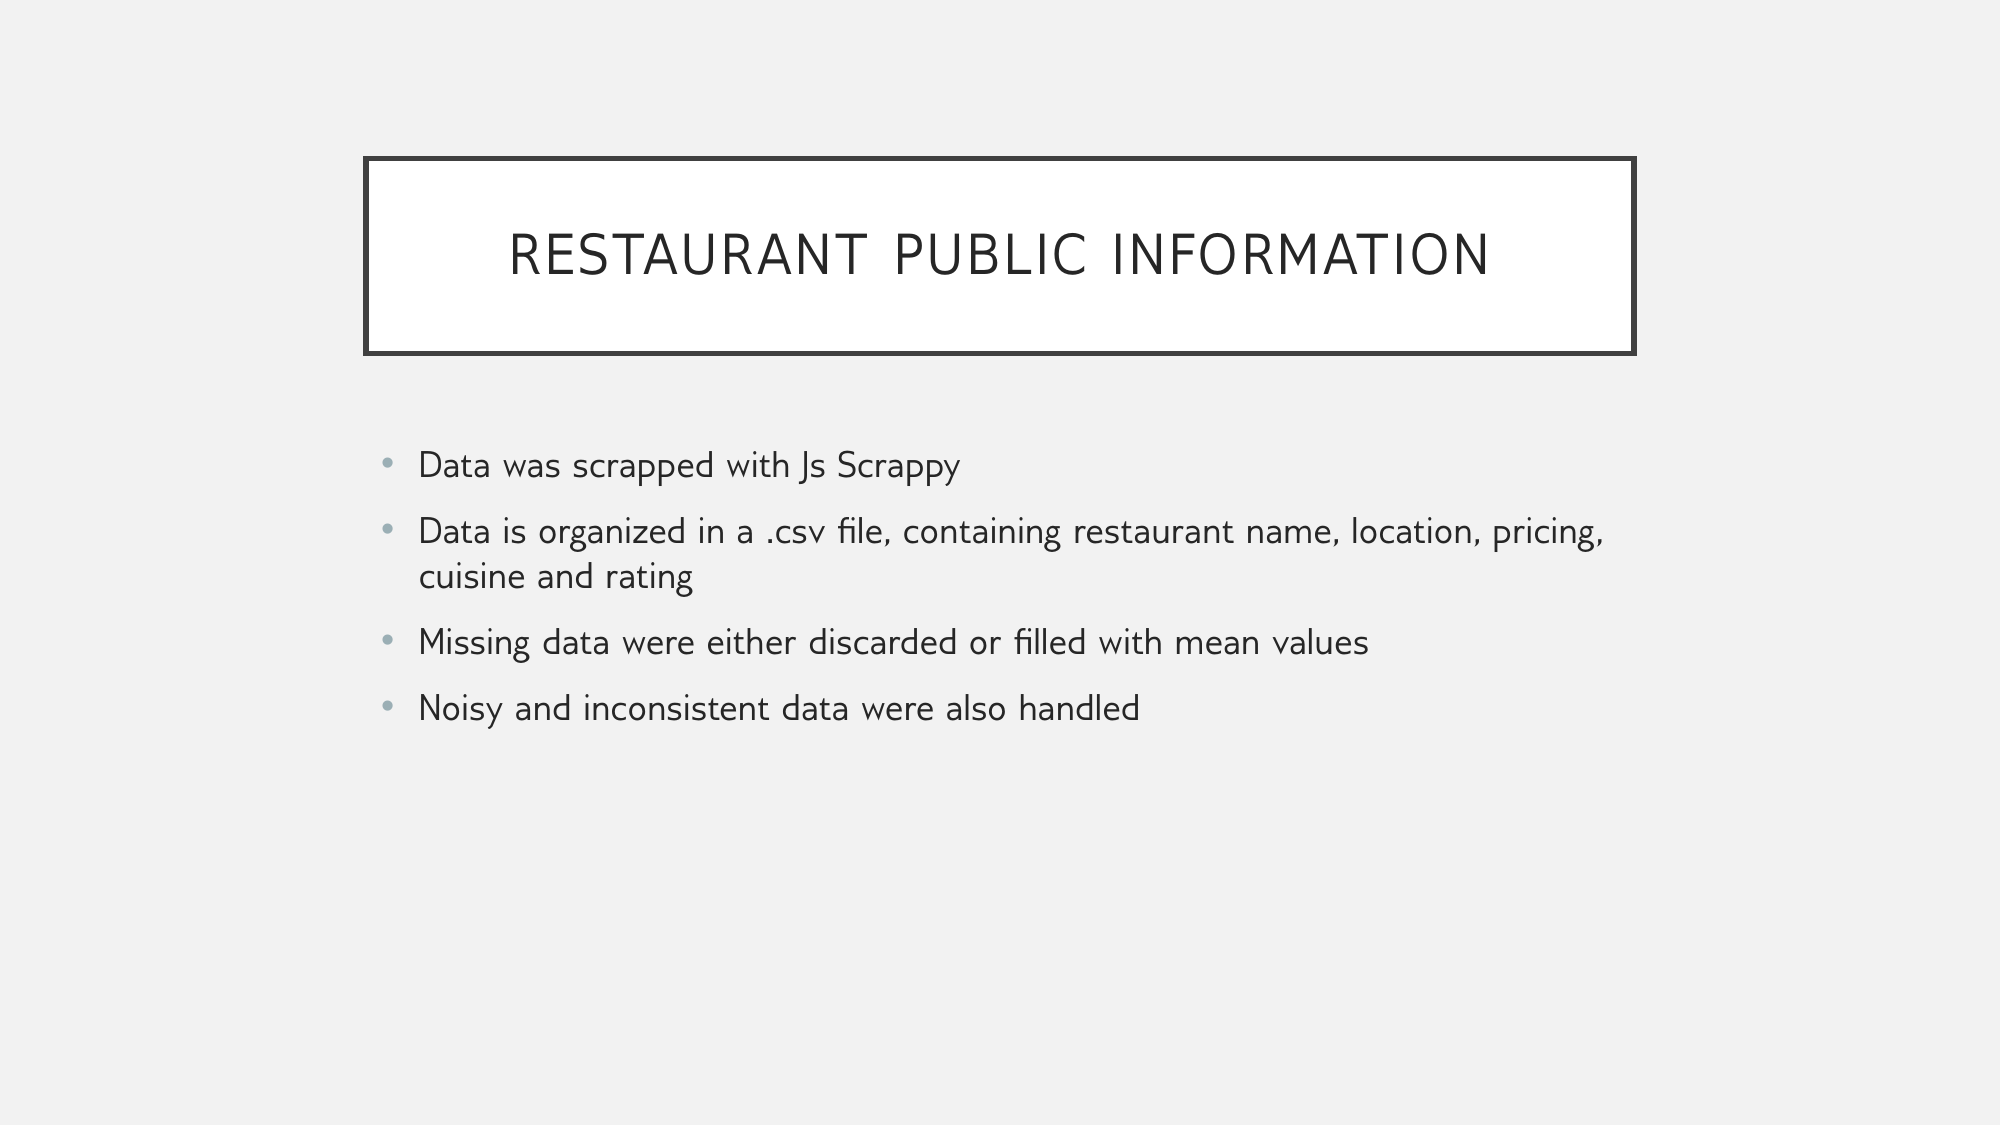

# RESTAURANT PUBLIC INFORMATION
Data was scrapped with Js Scrappy
Data is organized in a .csv file, containing restaurant name, location, pricing, cuisine and rating
Missing data were either discarded or filled with mean values
Noisy and inconsistent data were also handled